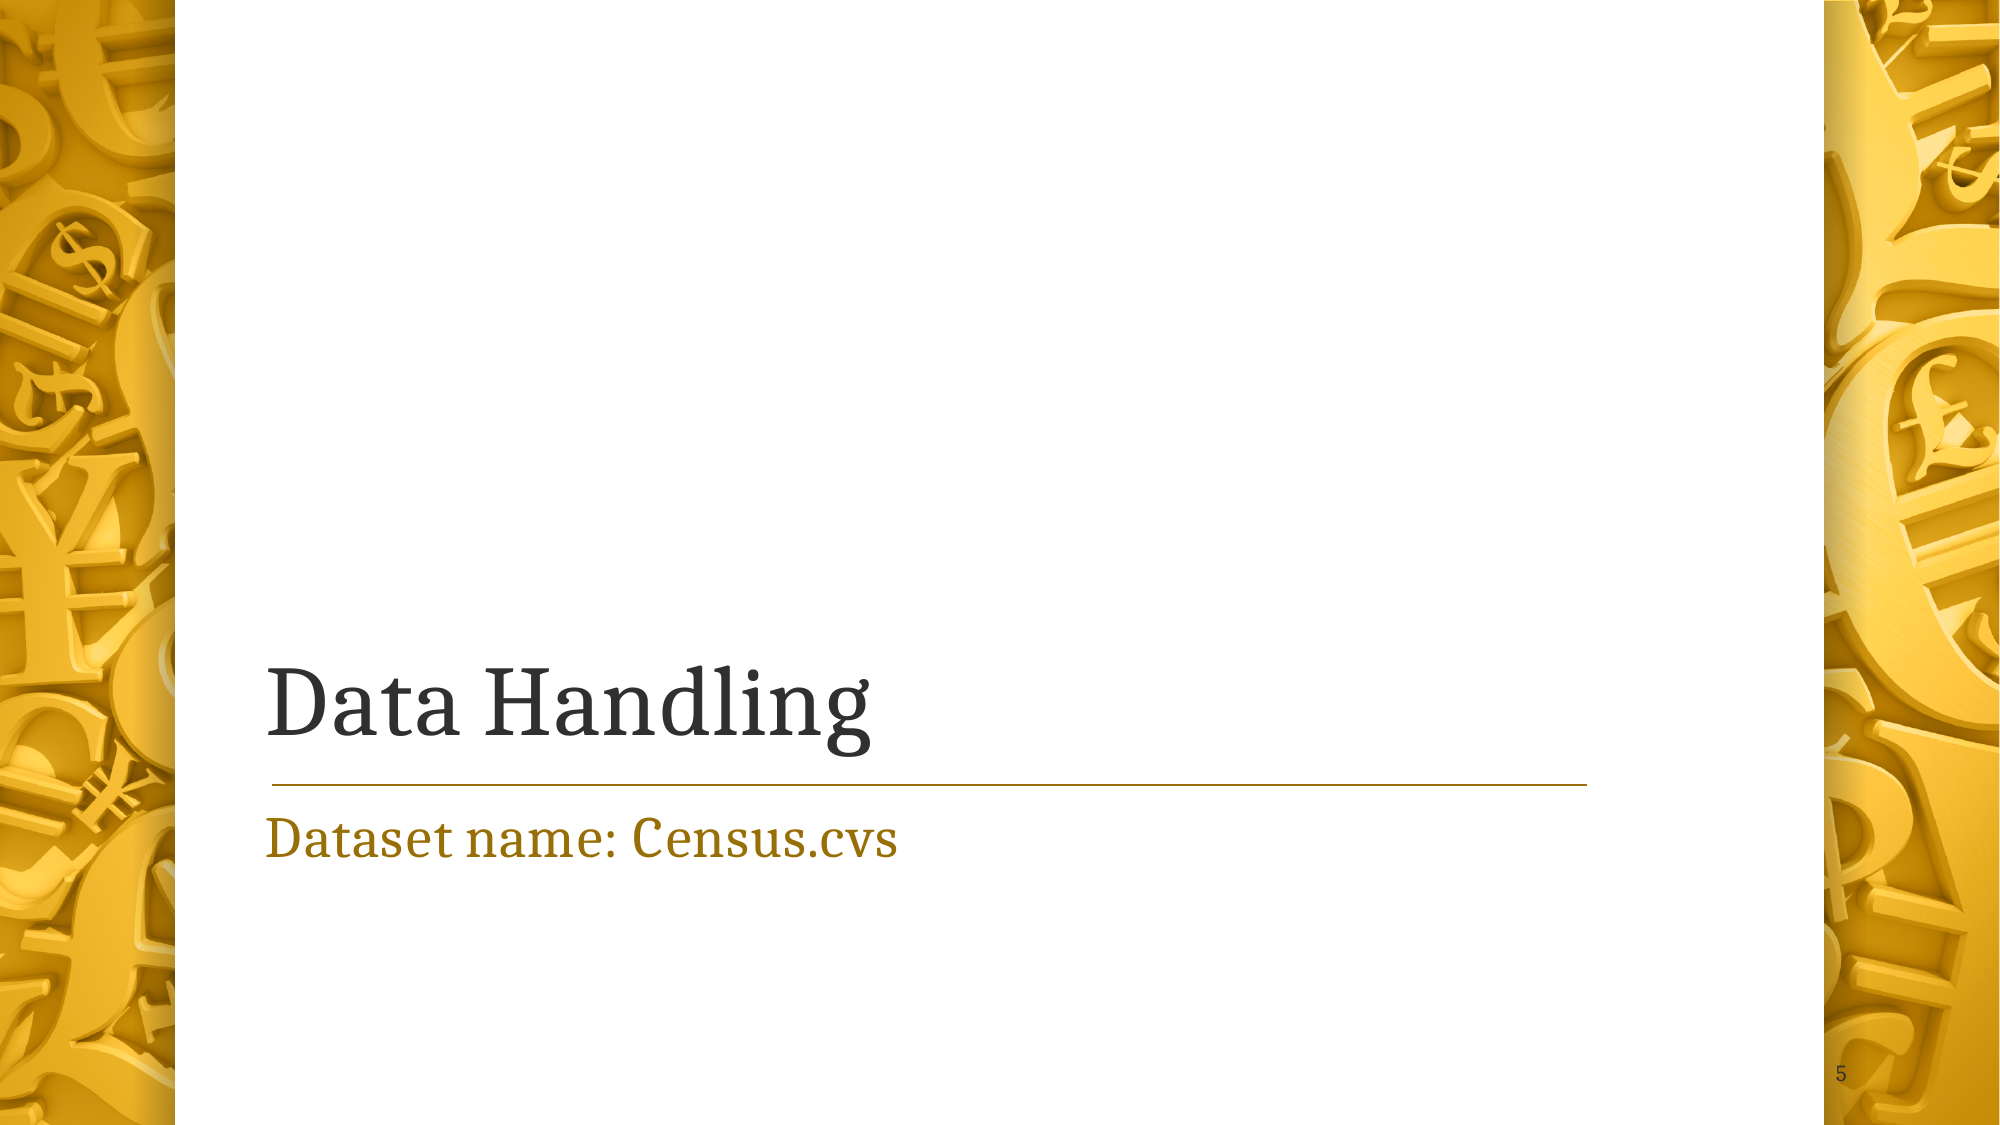

# Data Handling
Dataset name: Census.cvs
5